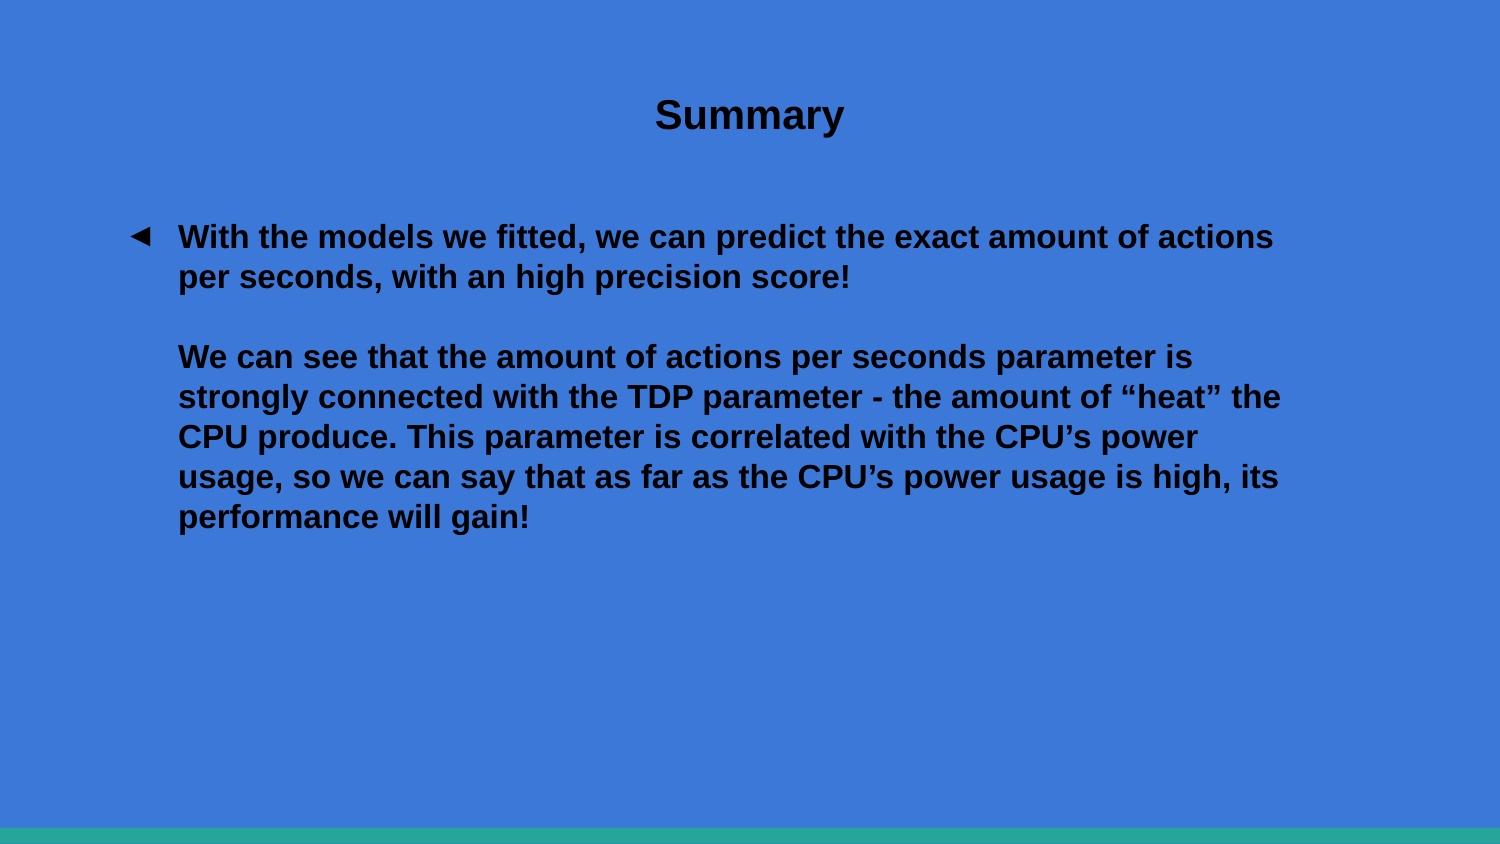

# Summary
With the models we fitted, we can predict the exact amount of actions per seconds, with an high precision score!

We can see that the amount of actions per seconds parameter is strongly connected with the TDP parameter - the amount of “heat” the CPU produce. This parameter is correlated with the CPU’s power usage, so we can say that as far as the CPU’s power usage is high, its performance will gain!